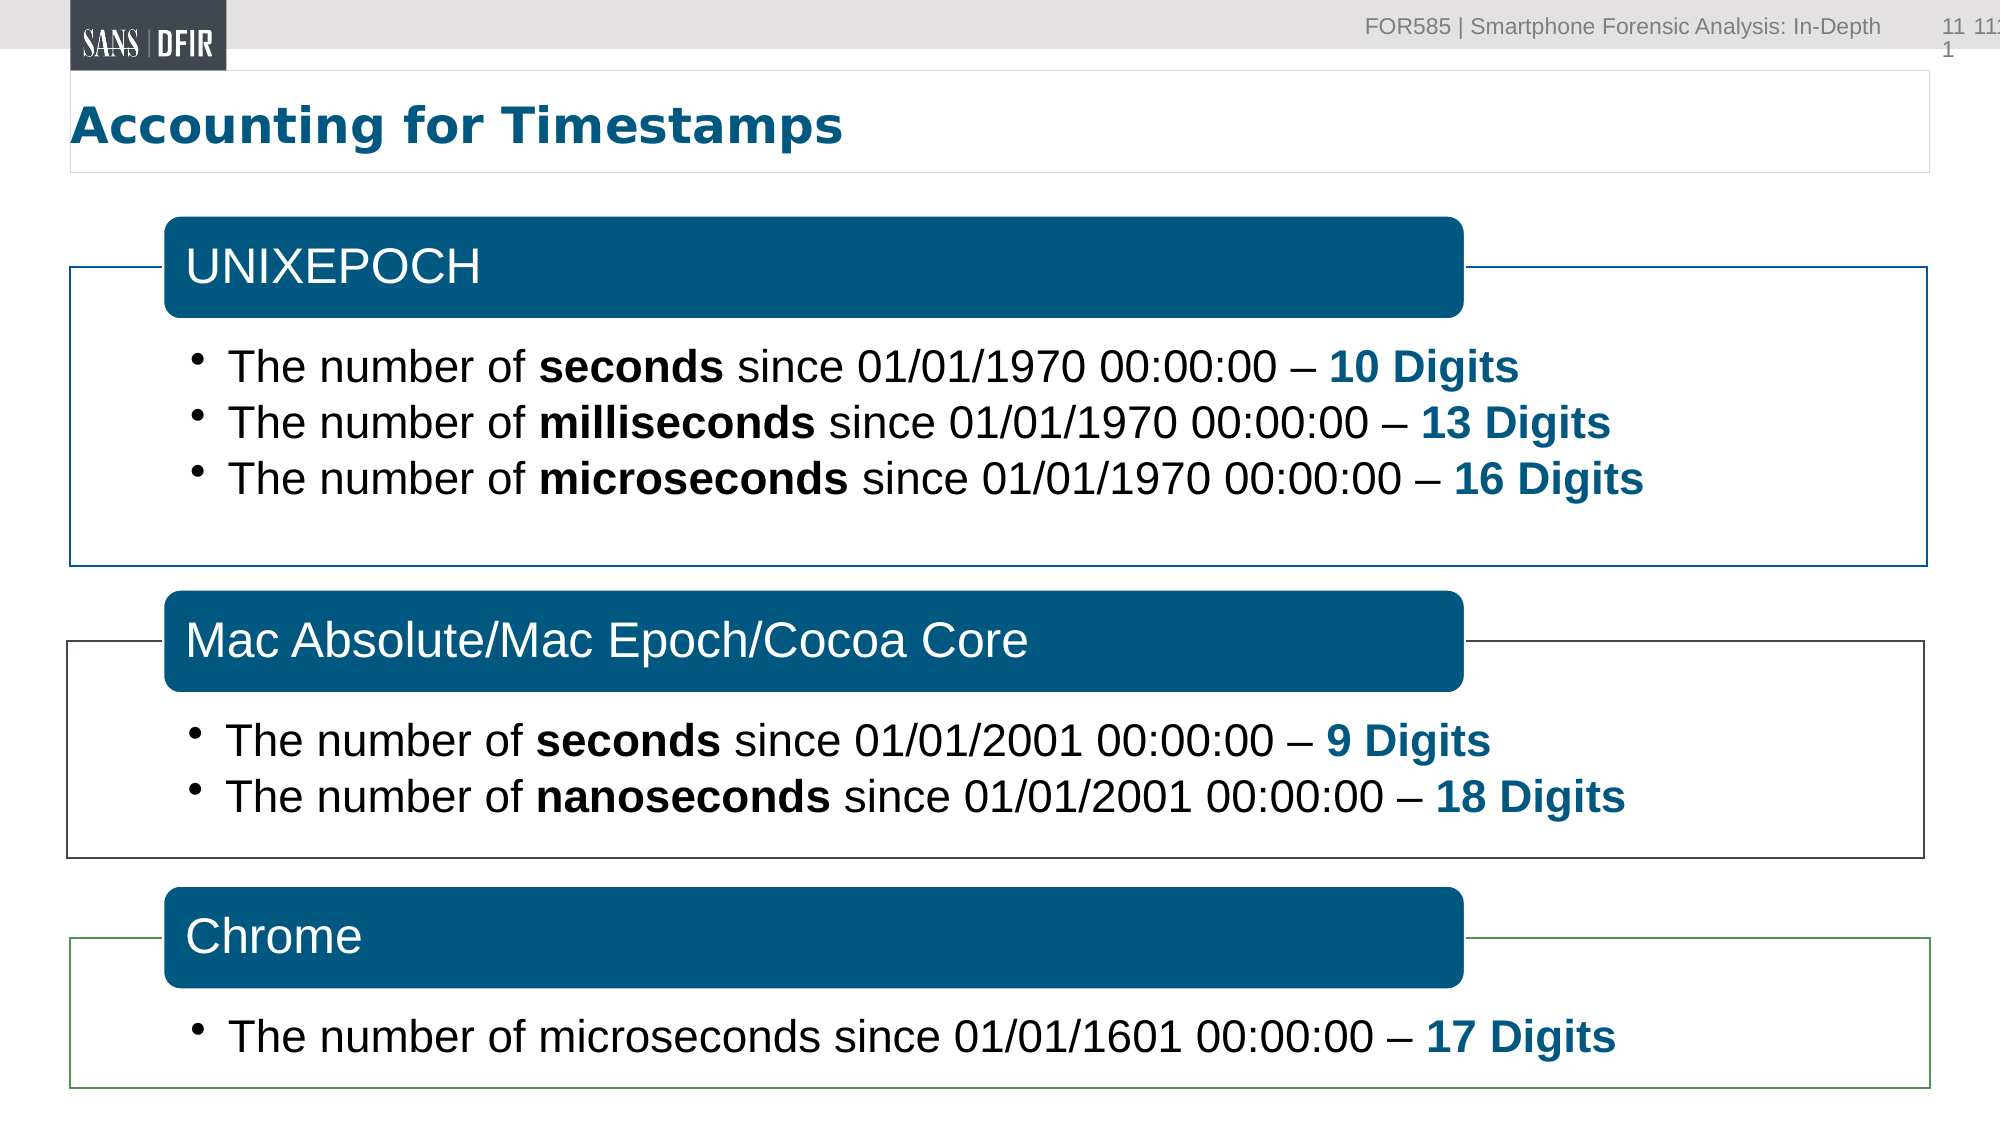

111
111
# Accounting for Timestamps
UNIXEPOCH
The number of seconds since 01/01/1970 00:00:00 – 10 Digits
The number of milliseconds since 01/01/1970 00:00:00 – 13 Digits
The number of microseconds since 01/01/1970 00:00:00 – 16 Digits

Mac Absolute/Mac Epoch/Cocoa Core
The number of seconds since 01/01/2001 00:00:00 – 9 Digits
The number of nanoseconds since 01/01/2001 00:00:00 – 18 Digits

Chrome
The number of microseconds since 01/01/1601 00:00:00 – 17 Digits